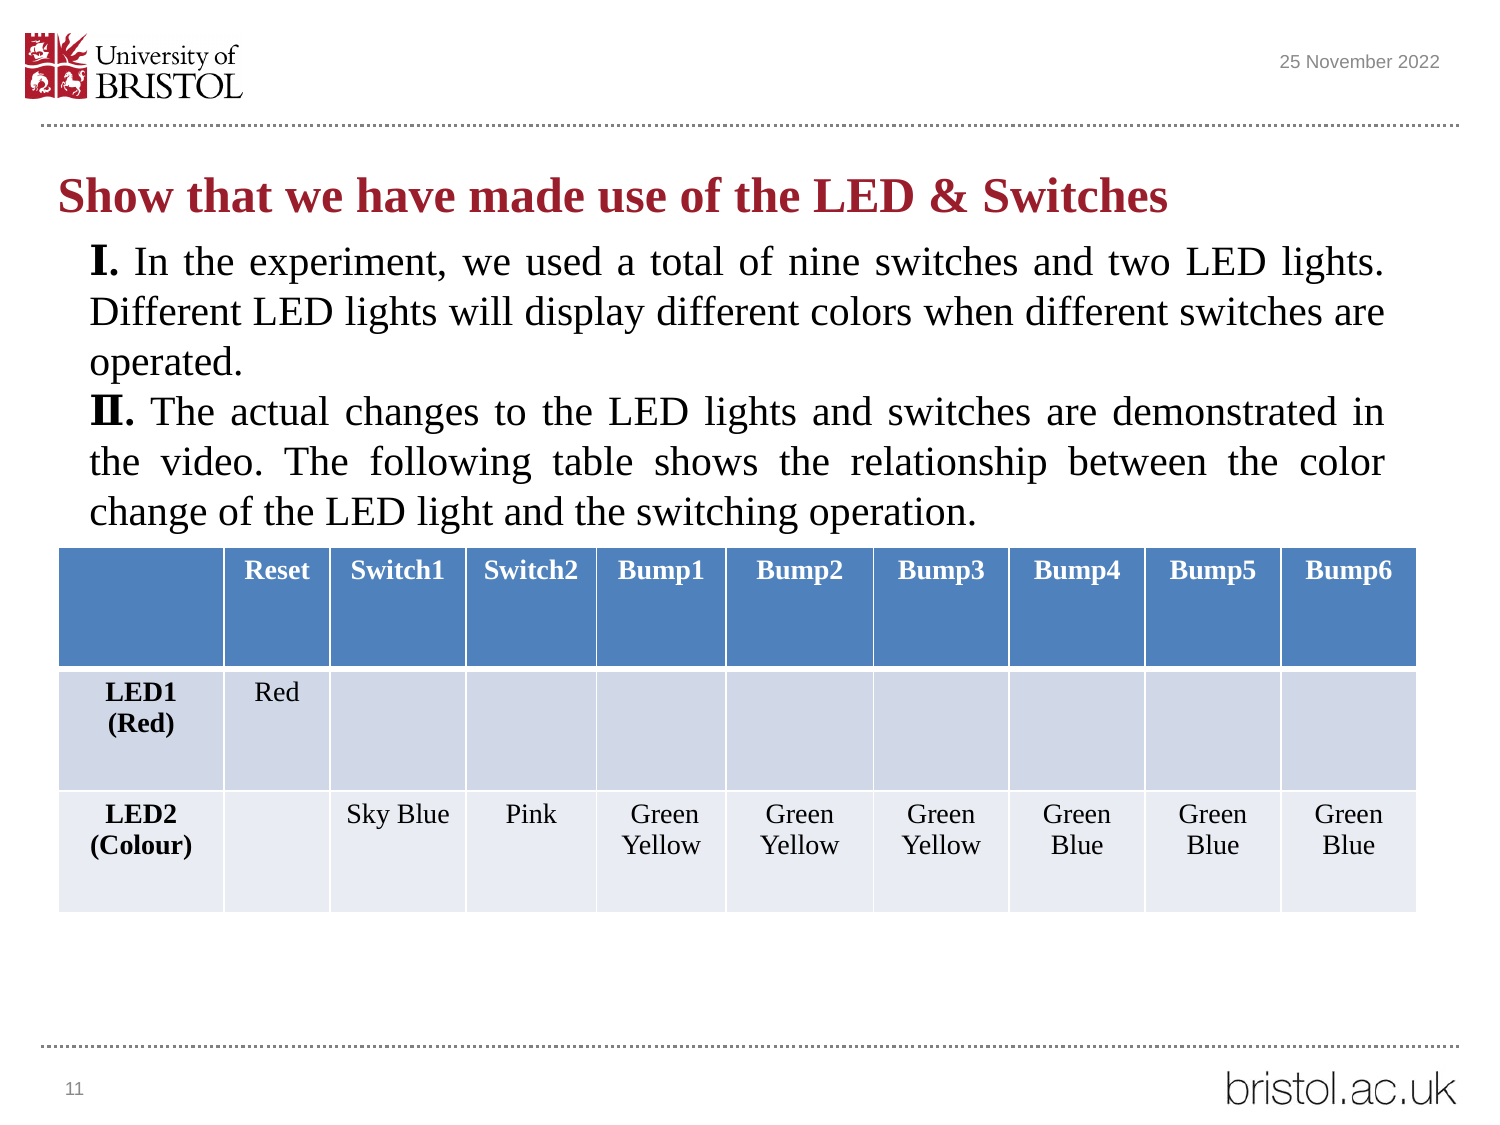

25 November 2022
Show that we have made use of the LED & Switches
Ⅰ. In the experiment, we used a total of nine switches and two LED lights. Different LED lights will display different colors when different switches are operated.
Ⅱ. The actual changes to the LED lights and switches are demonstrated in the video. The following table shows the relationship between the color change of the LED light and the switching operation.
|  | Reset | Switch1 | Switch2 | Bump1 | Bump2 | Bump3 | Bump4 | Bump5 | Bump6 |
| --- | --- | --- | --- | --- | --- | --- | --- | --- | --- |
| LED1 (Red) | Red |  |  |  |  |  |  |  |  |
| LED2 (Colour) |  | Sky Blue | Pink | Green Yellow | Green Yellow | Green Yellow | Green Blue | Green Blue | Green Blue |
11